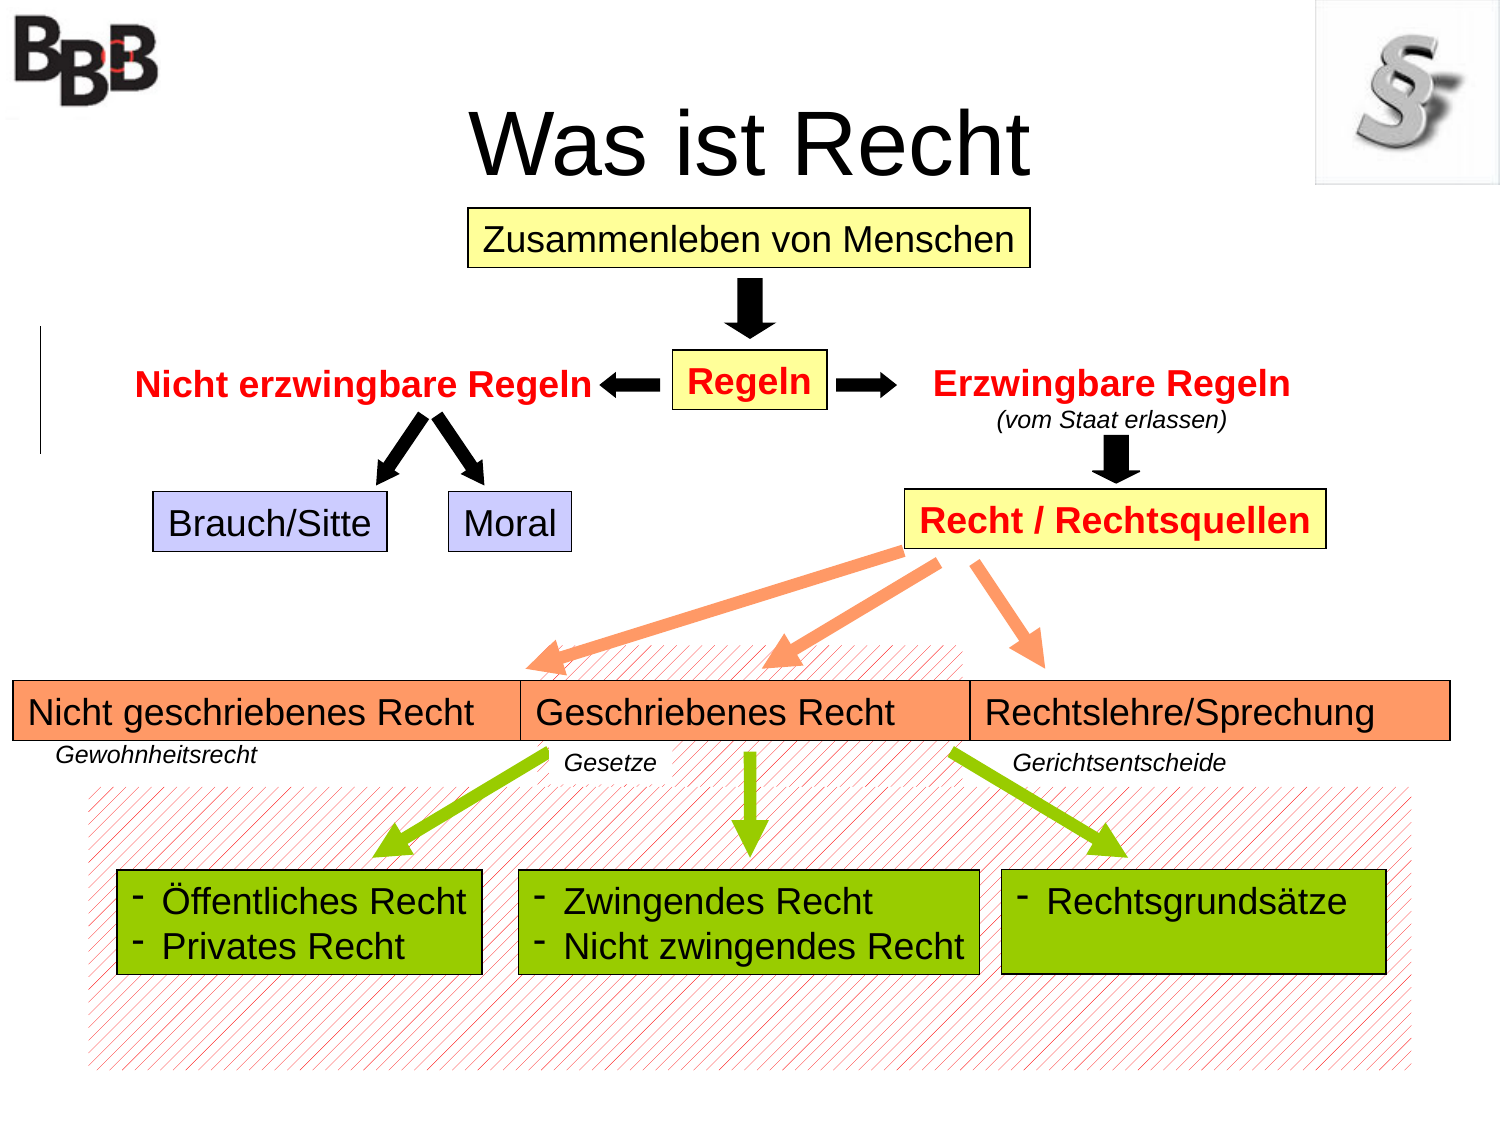

# Was ist Recht
Zusammenleben von Menschen

Zusammenleben von Menschen
Regeln
Erzwingbare Regeln
(vom Staat erlassen)
Nicht erzwingbare Regeln

Recht / Rechtsquellen
Brauch/Sitte
Moral

Nicht geschriebenes Recht
Geschriebenes Recht
Rechtslehre/Sprechung
Gewohnheitsrecht
Gesetze
Gerichtsentscheide

Rechtsgrundsätze

Öffentliches Recht
Privates Recht
Zwingendes Recht
Nicht zwingendes Recht
07/11/2017
sa
2